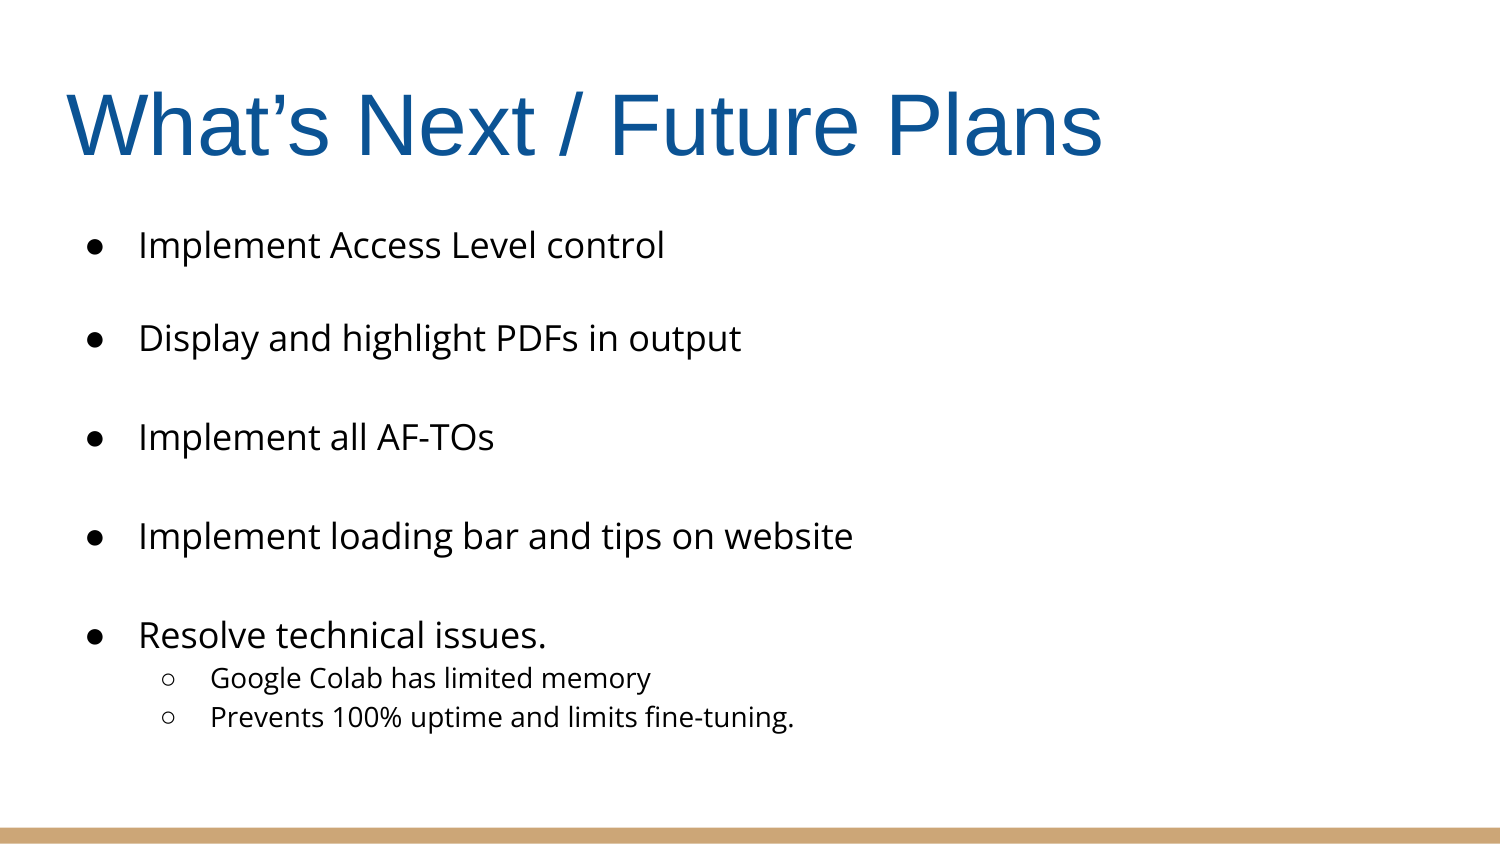

# What’s Next / Future Plans
Implement Access Level control
Display and highlight PDFs in output
Implement all AF-TOs
Implement loading bar and tips on website
Resolve technical issues.
Google Colab has limited memory
Prevents 100% uptime and limits fine-tuning.